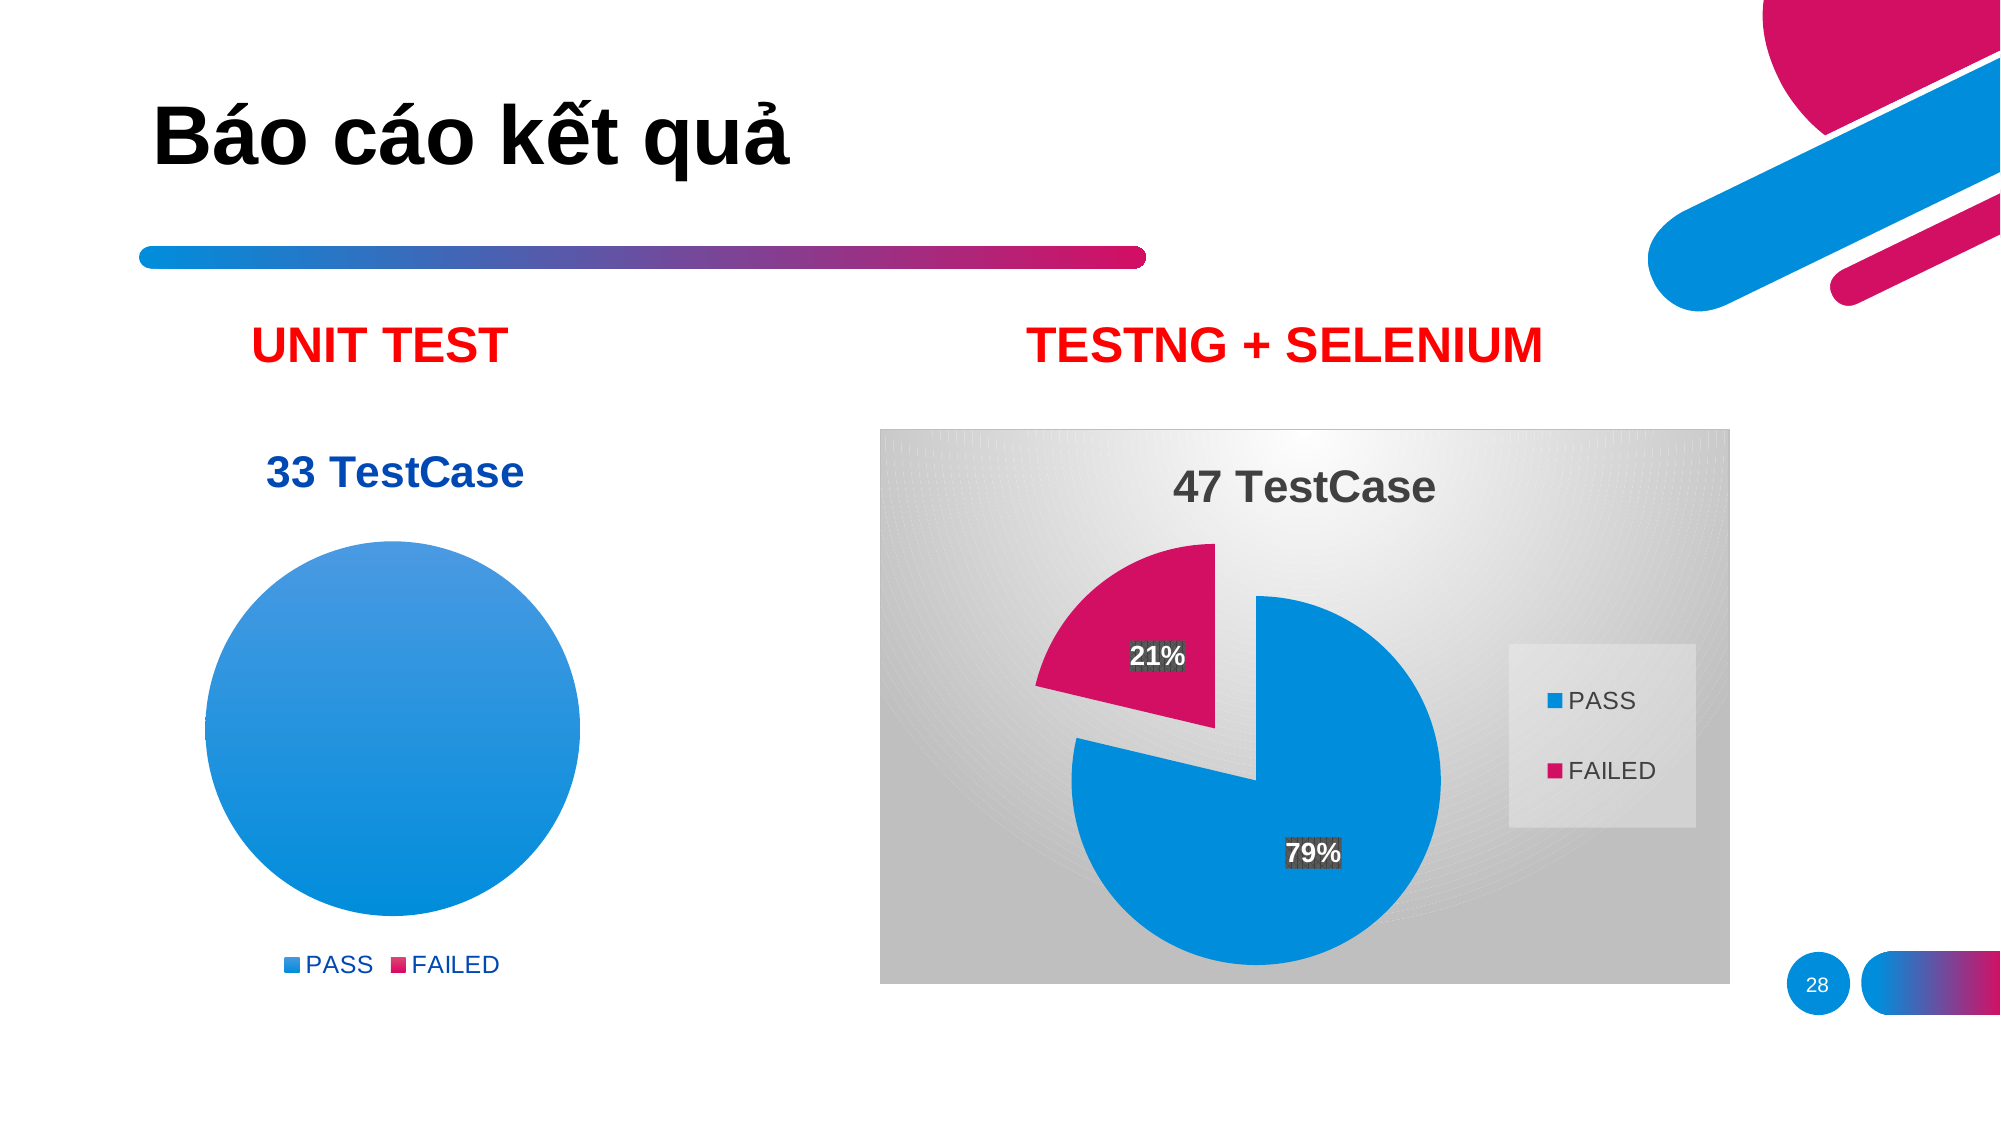

# Báo cáo kết quả
UNIT TEST
TESTNG + SELENIUM

### Chart:

| Category | 33 TestCase  |
|---|---|
| PASS | 1.0 |
| FAILED | 0.0 |

### Chart:

| Category | 47 TestCase |
|---|---|
| PASS | 78.72 |
| FAILED | 21.28 |
28